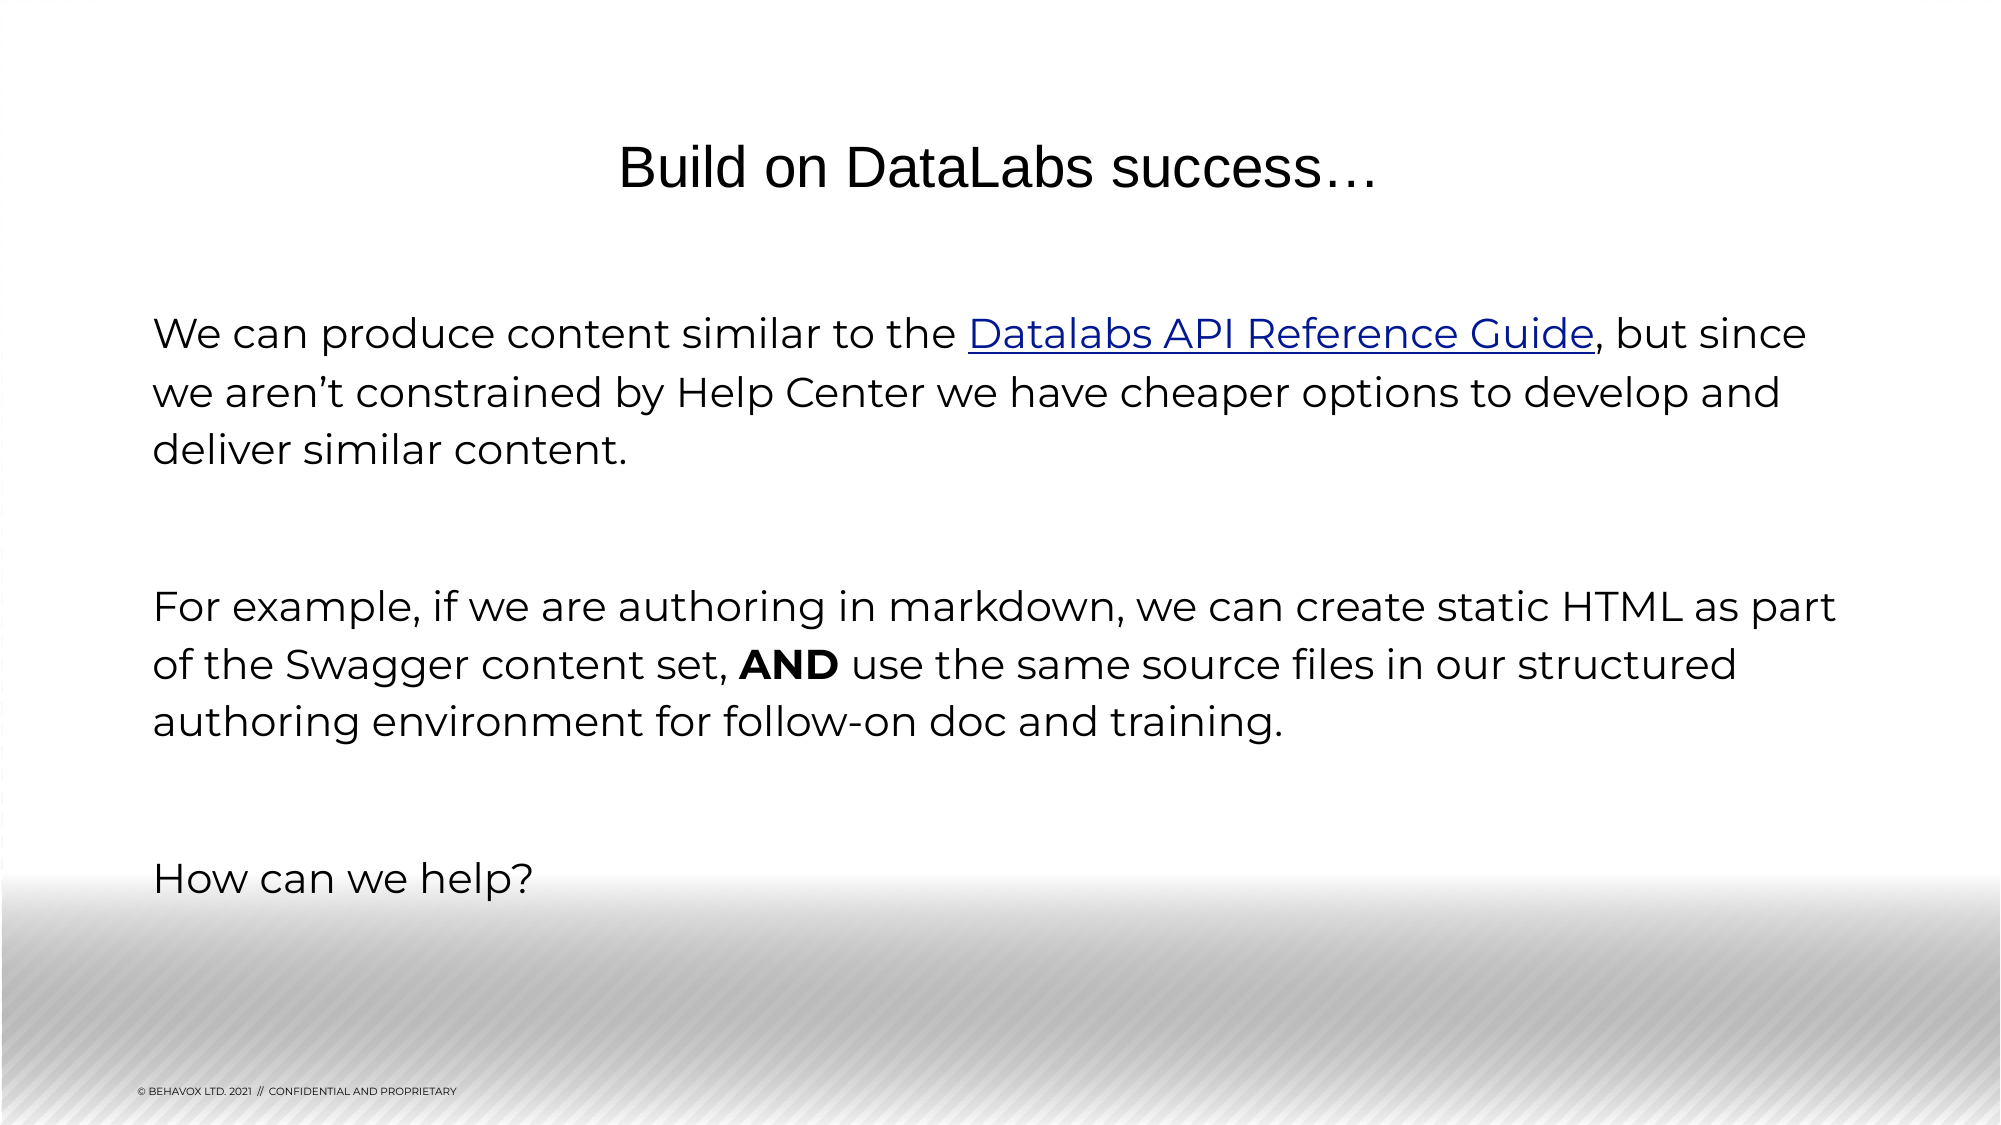

# Build on DataLabs success…
We can produce content similar to the Datalabs API Reference Guide, but since we aren’t constrained by Help Center we have cheaper options to develop and deliver similar content.

For example, if we are authoring in markdown, we can create static HTML as part of the Swagger content set, AND use the same source files in our structured authoring environment for follow-on doc and training.

How can we help?